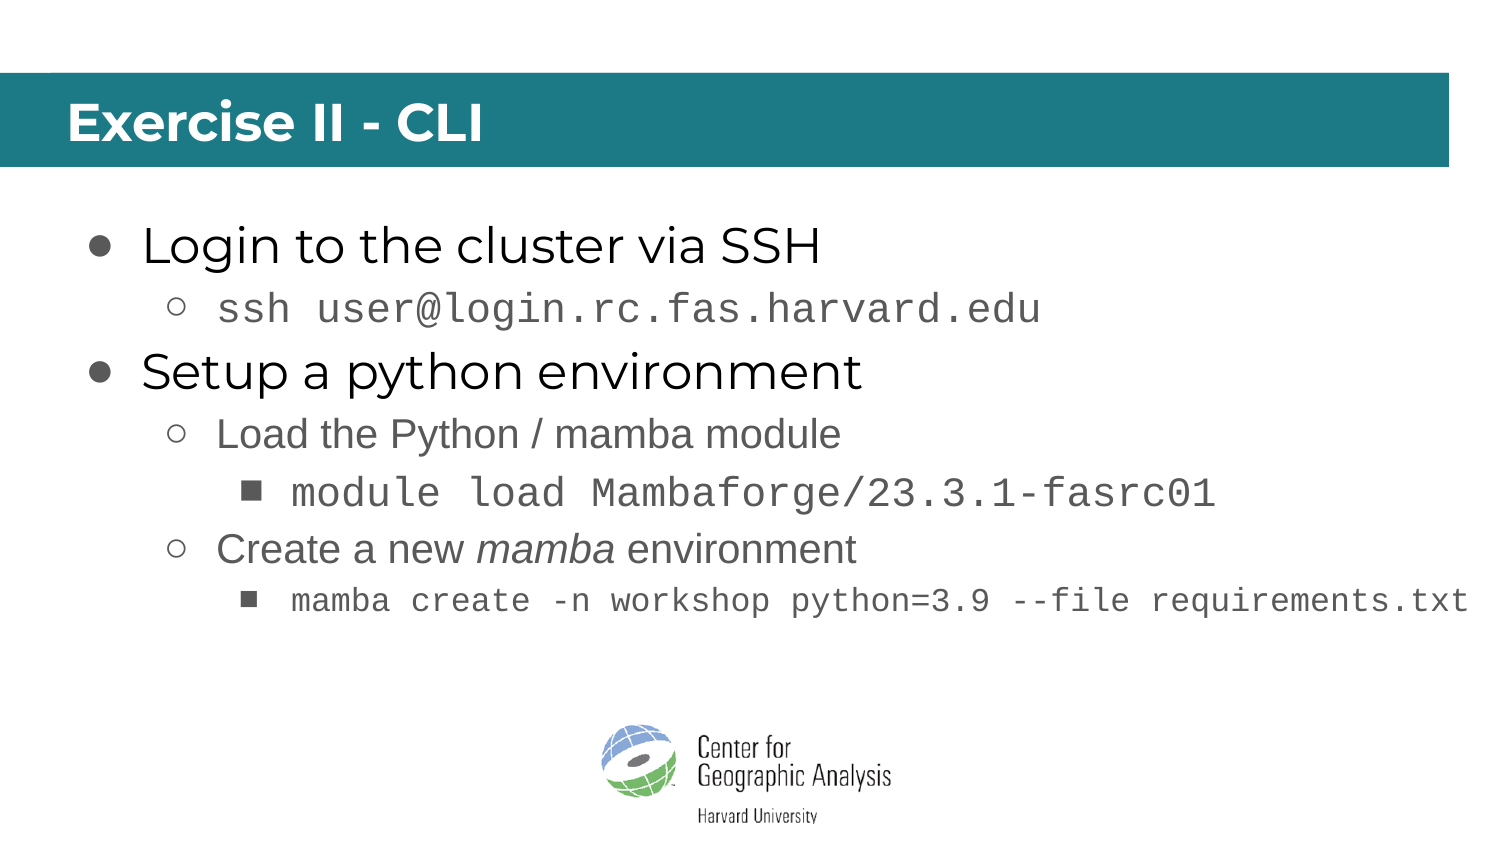

# Exercise II - CLI
Login to the cluster via SSH
ssh user@login.rc.fas.harvard.edu
Setup a python environment
Load the Python / mamba module
module load Mambaforge/23.3.1-fasrc01
Create a new mamba environment
mamba create -n workshop python=3.9 --file requirements.txt